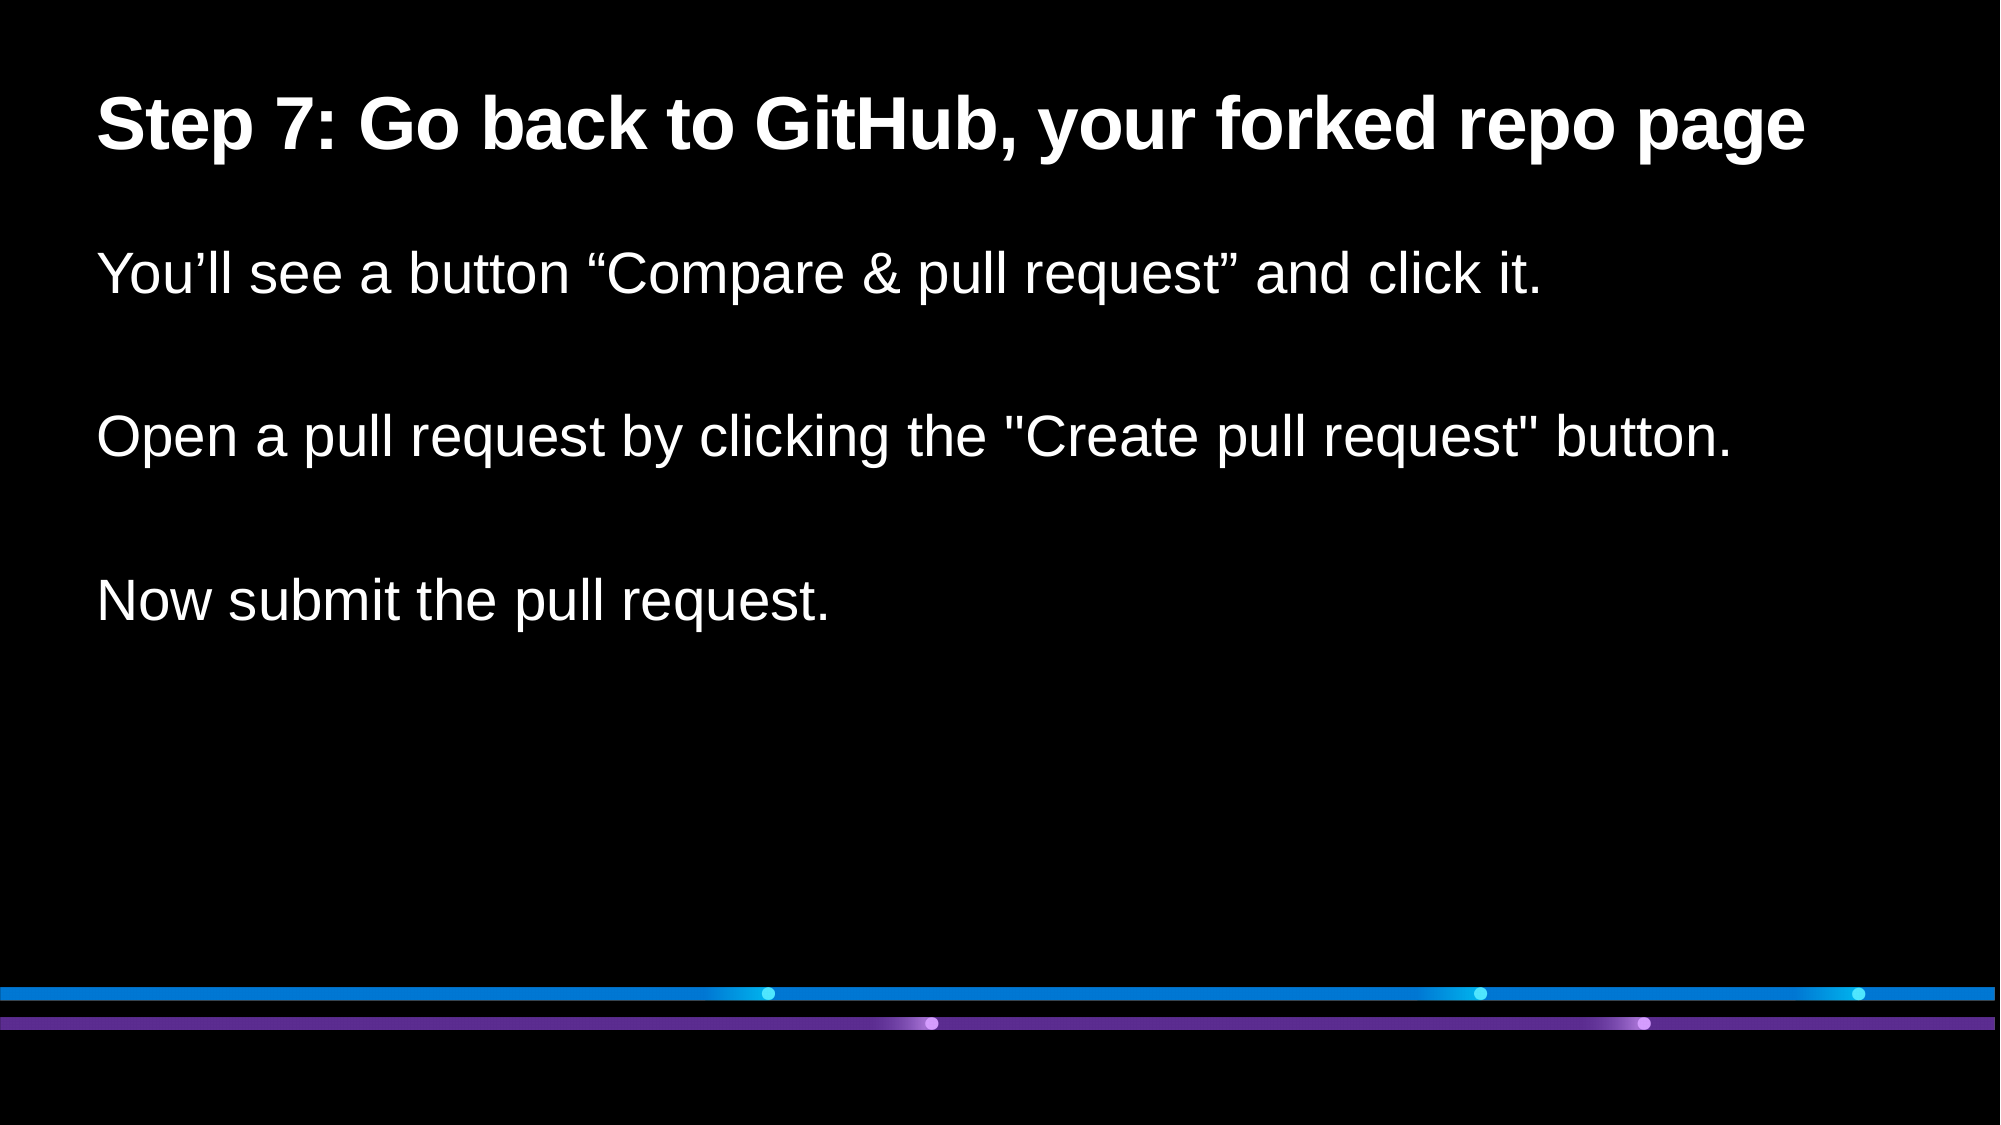

# Step 7: Go back to GitHub, your forked repo page
You’ll see a button “Compare & pull request” and click it.

Open a pull request by clicking the "Create pull request" button.

Now submit the pull request.